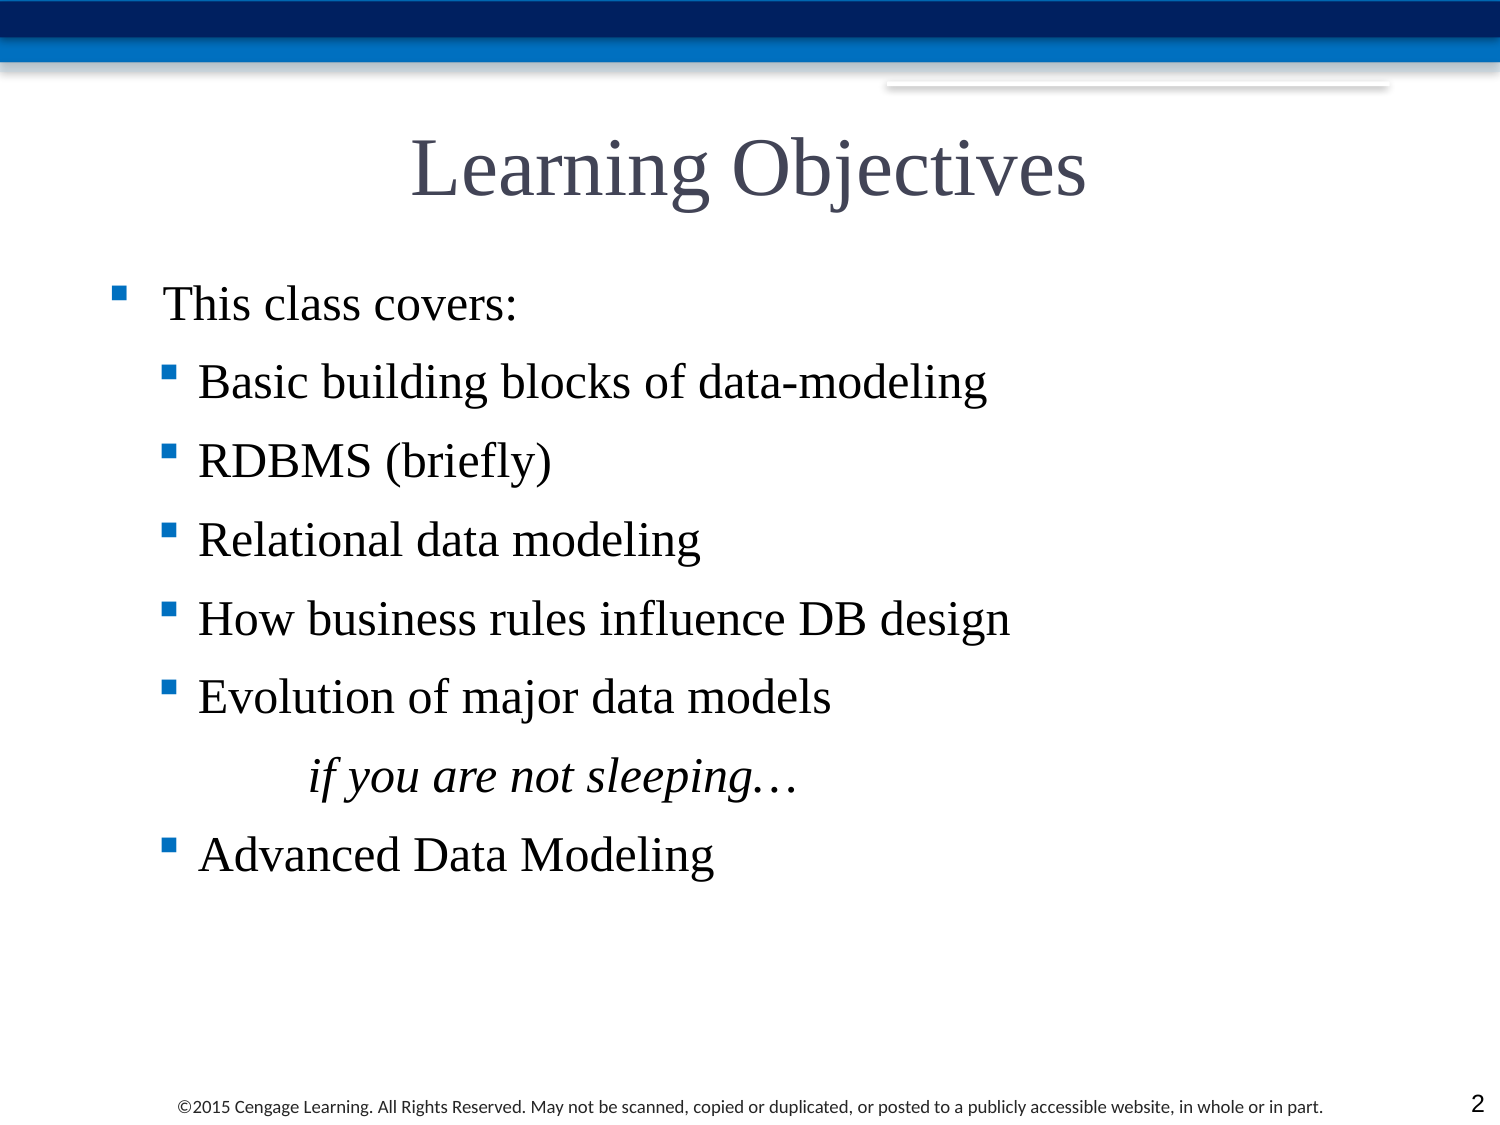

# Learning Objectives
 This class covers:
Basic building blocks of data-modeling
RDBMS (briefly)
Relational data modeling
How business rules influence DB design
Evolution of major data models
	if you are not sleeping…
Advanced Data Modeling
2